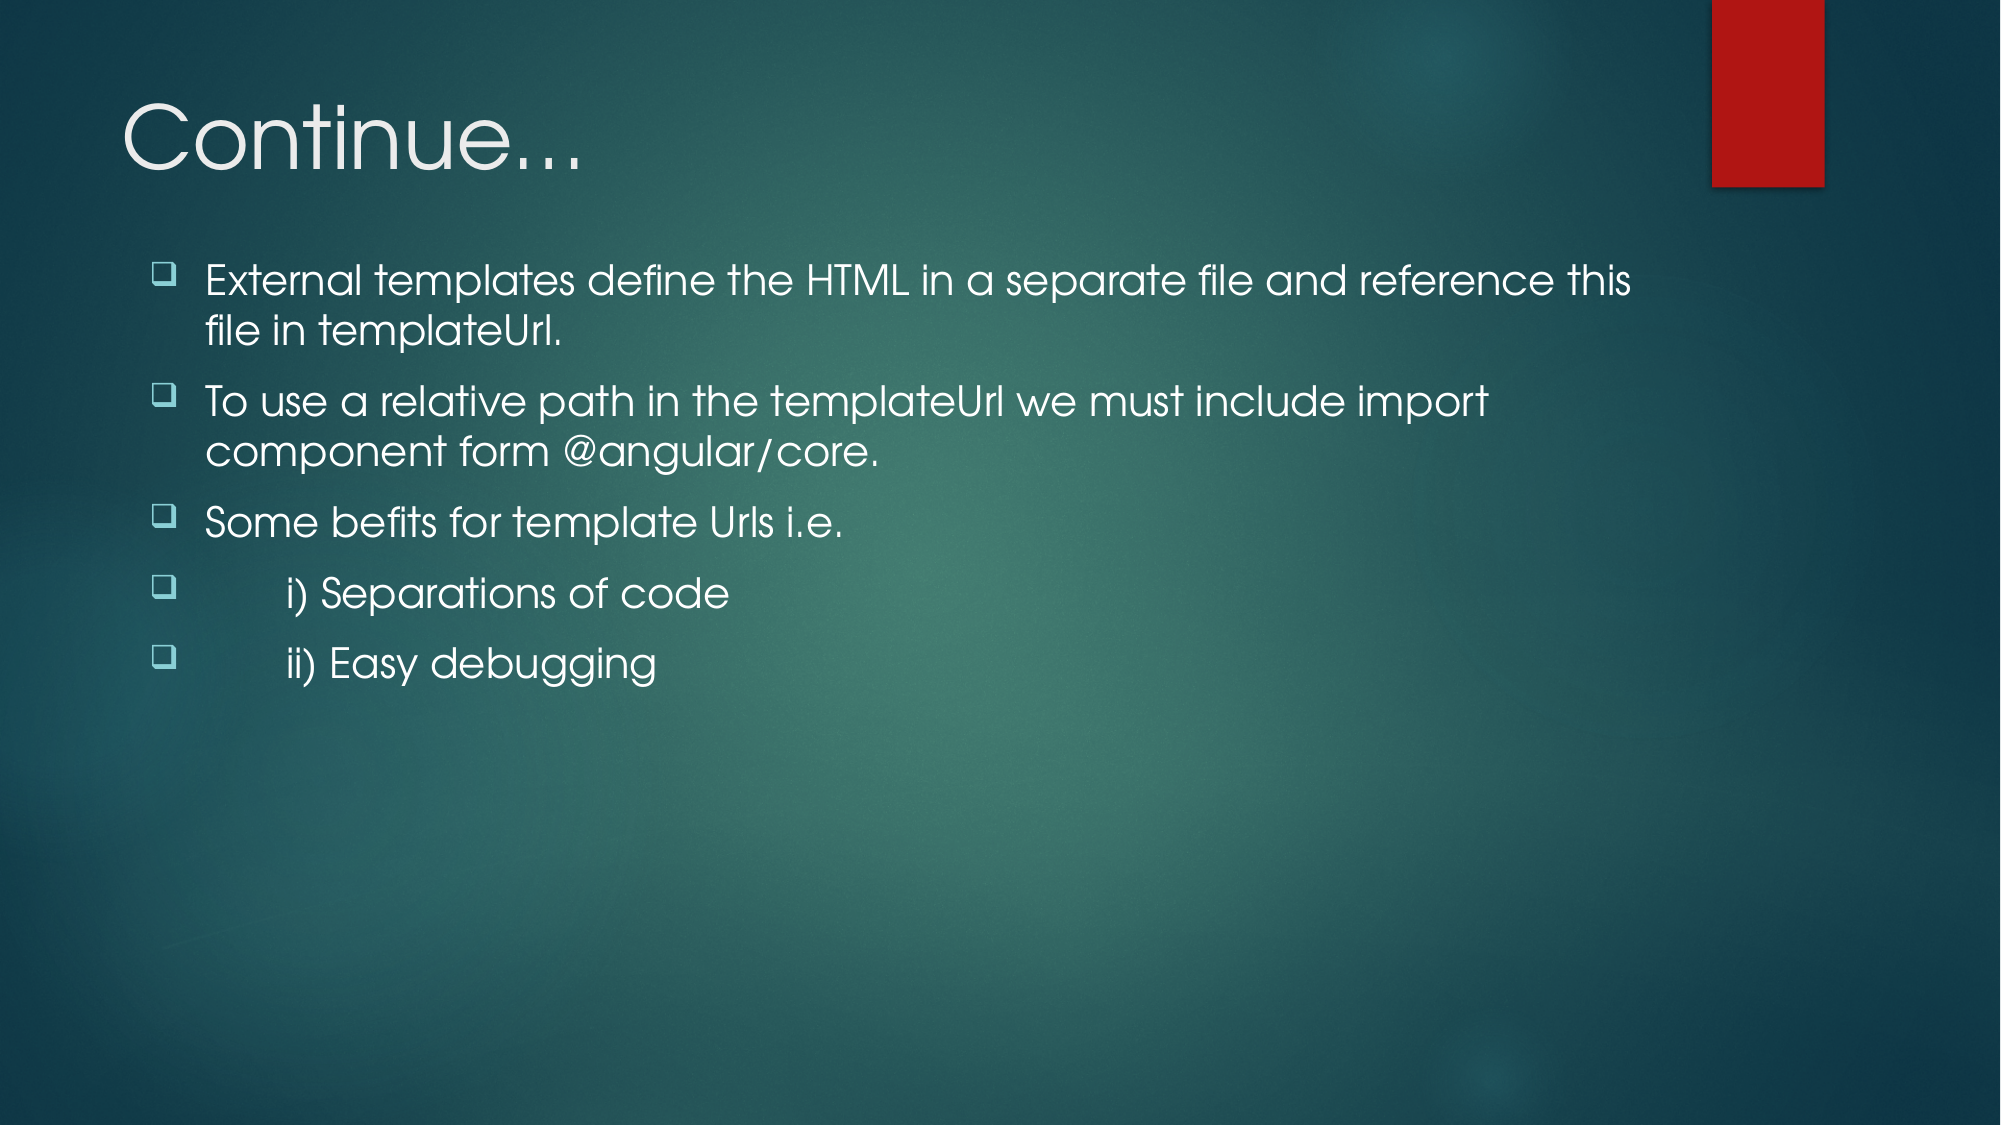

# Continue…
External templates define the HTML in a separate file and reference this file in templateUrl.
To use a relative path in the templateUrl we must include import component form @angular/core.
Some befits for template Urls i.e.
       i) Separations of code
       ii) Easy debugging